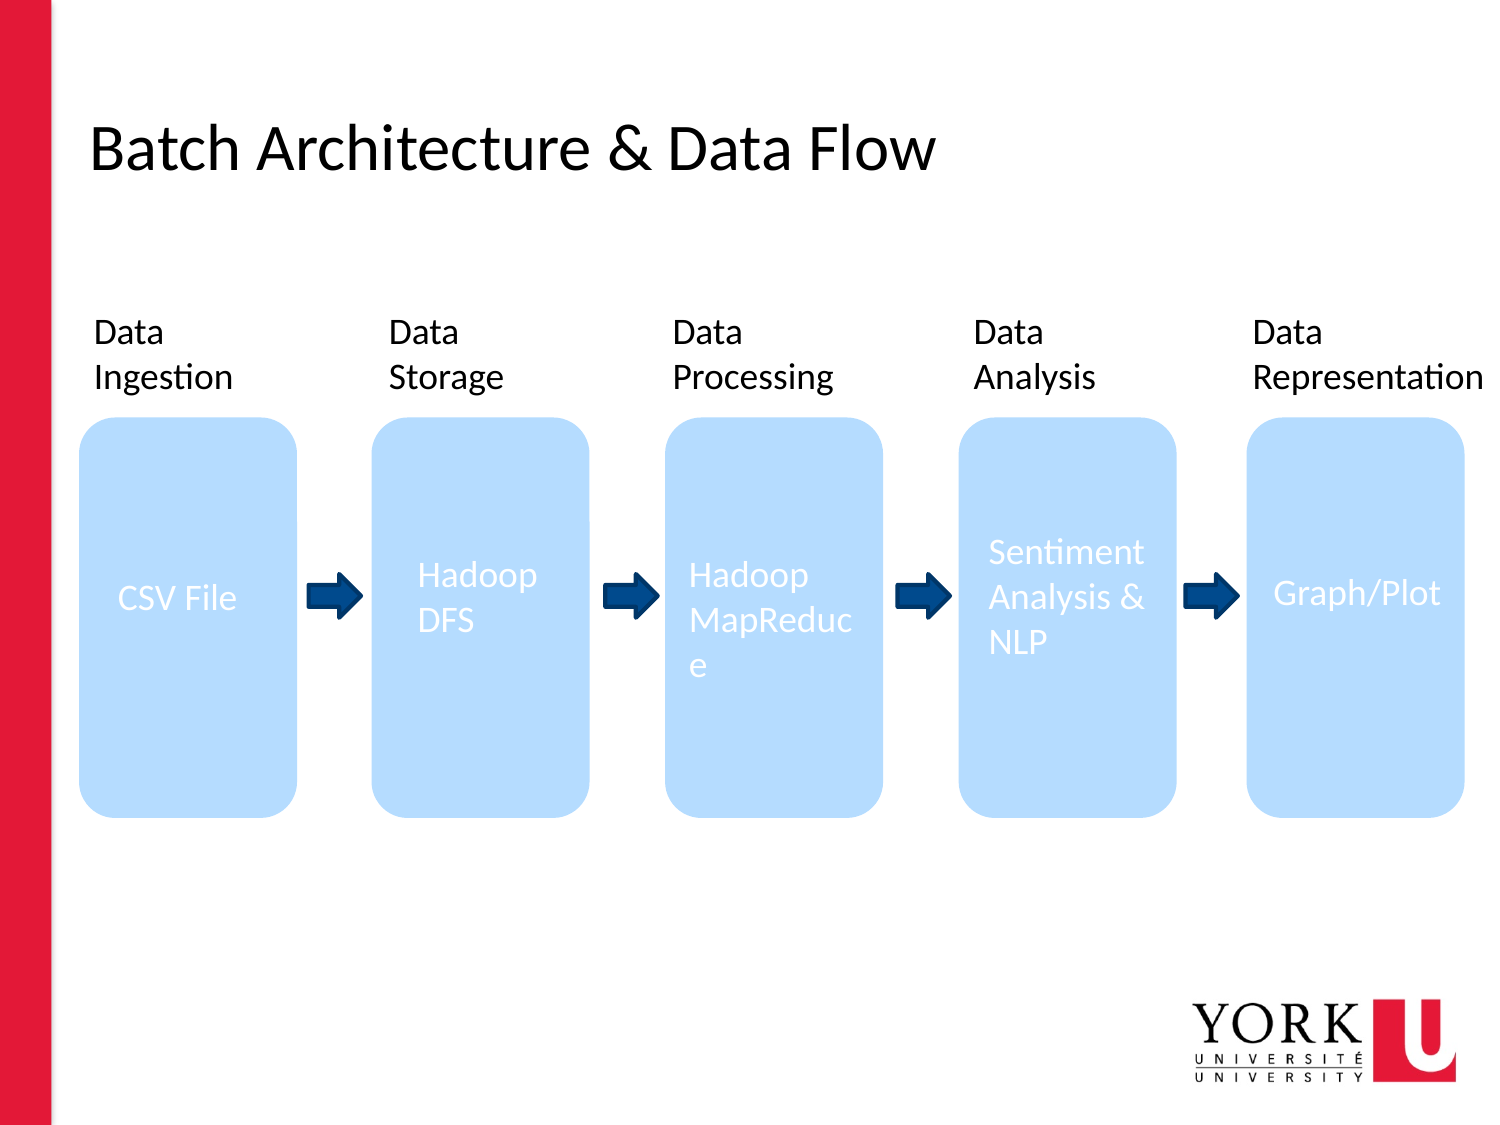

Batch Architecture & Data Flow
Data Storage
Data Processing
Data Analysis
Data Representation
Data Ingestion

Sentiment Analysis & NLP
Hadoop
DFS
Hadoop
MapReduce
Graph/Plot
CSV File